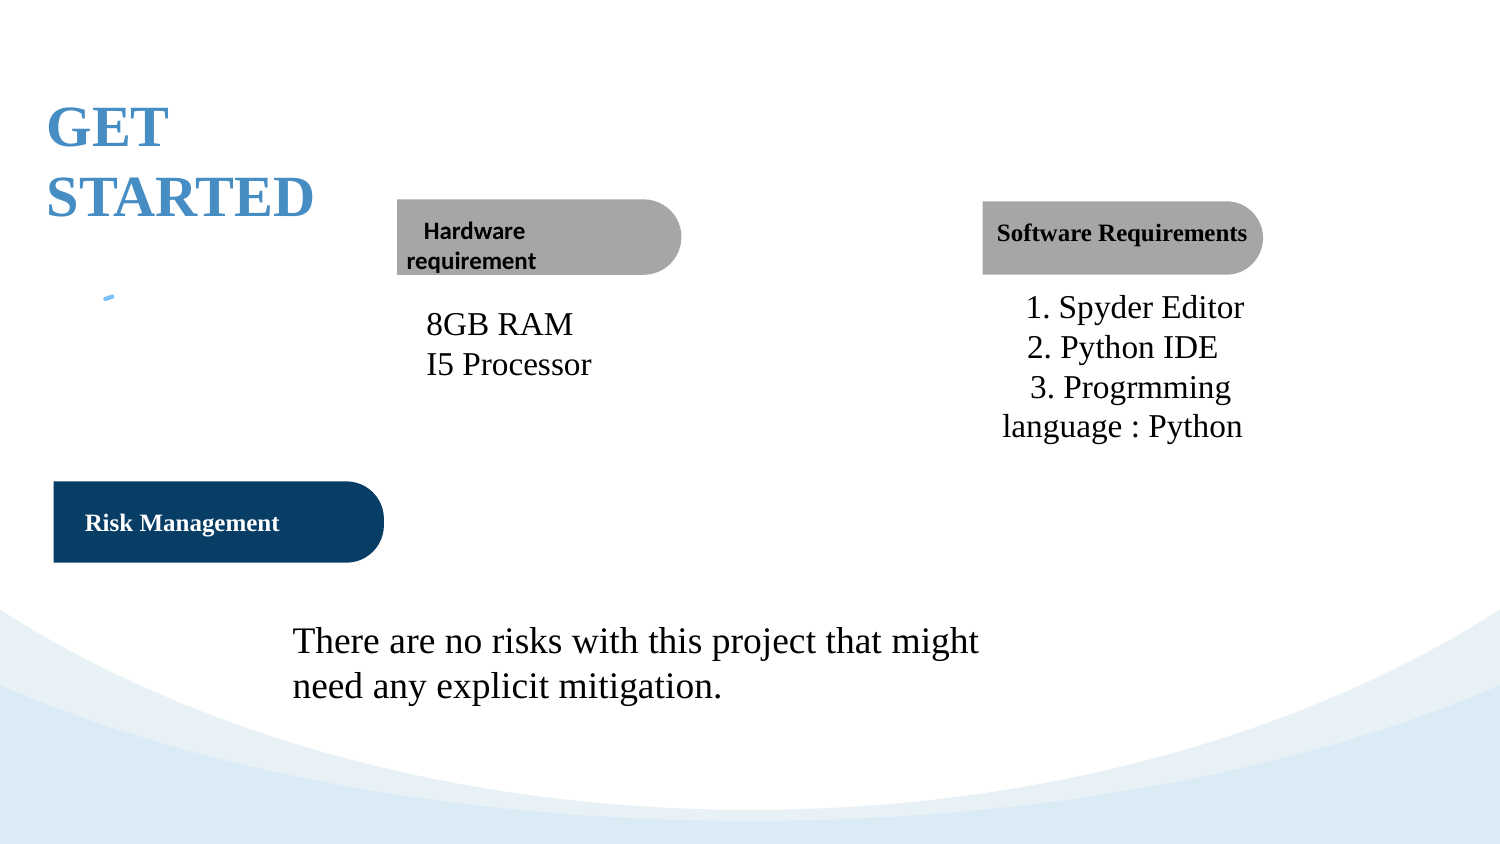

GET STARTED

   Hardware     requirement

Software Requirements

Risk Management

   1. Spyder Editor
2. Python IDE
  3. Progrmming language : Python

8GB RAM
I5 Processor
There are no risks with this project that might need any explicit mitigation.